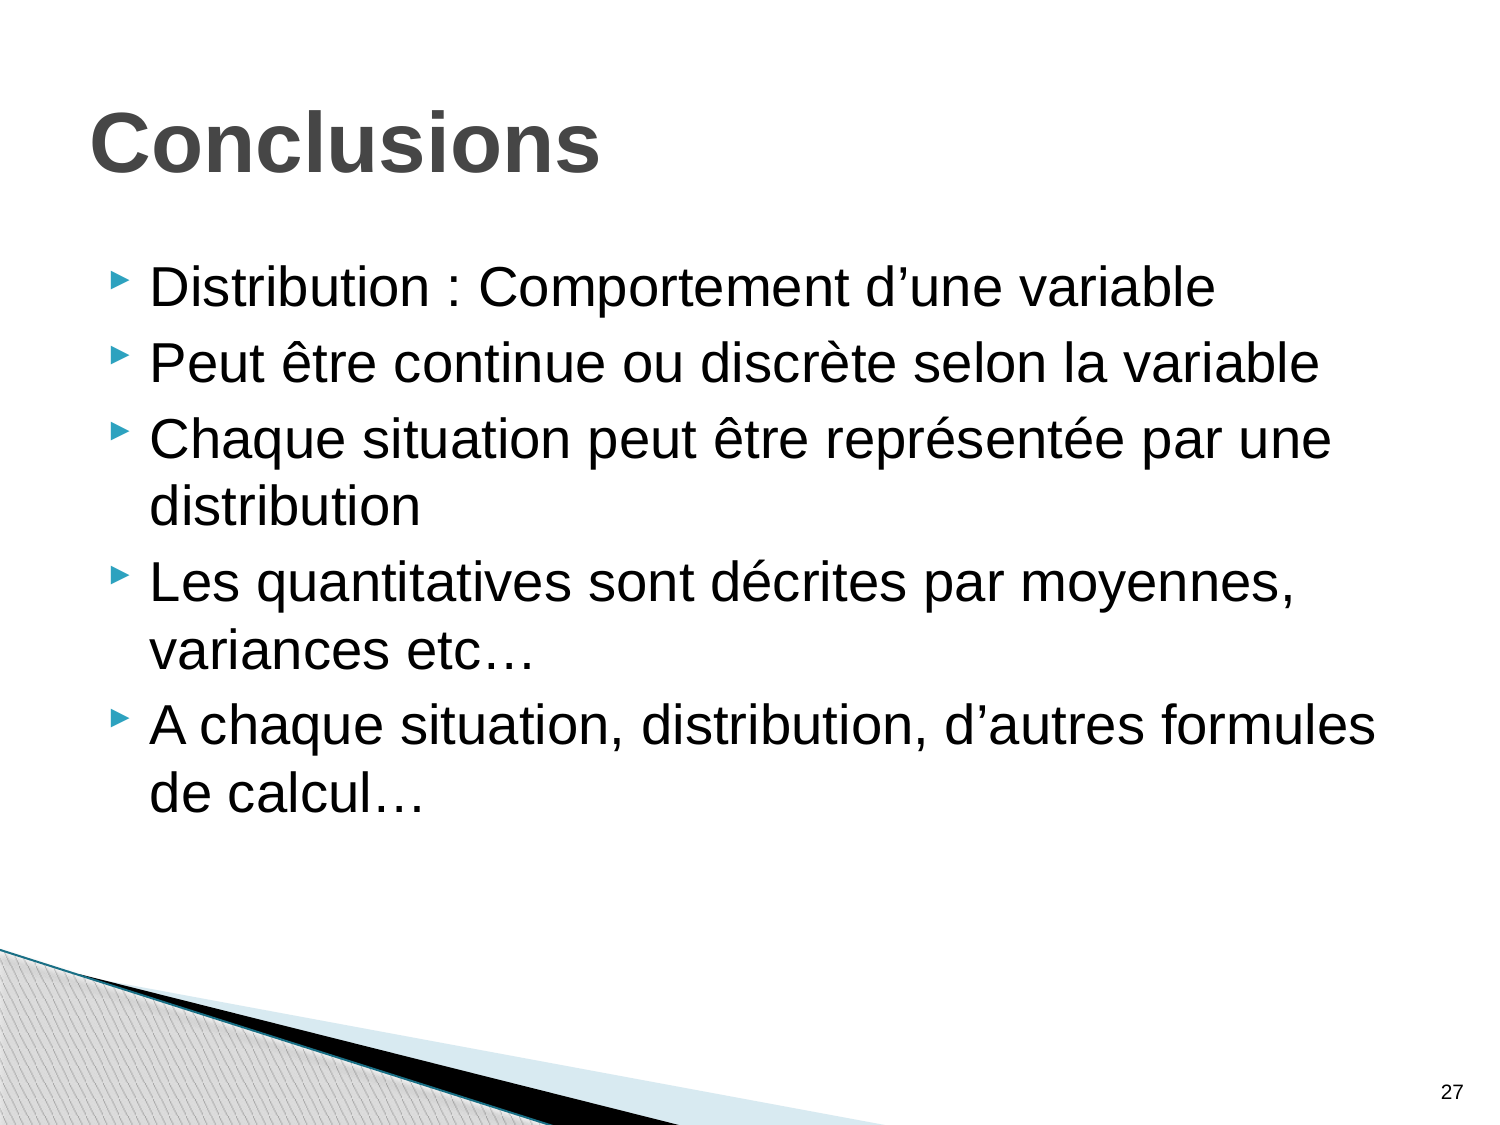

# Conclusions
Distribution : Comportement d’une variable
Peut être continue ou discrète selon la variable
Chaque situation peut être représentée par une distribution
Les quantitatives sont décrites par moyennes, variances etc…
A chaque situation, distribution, d’autres formules de calcul…
27